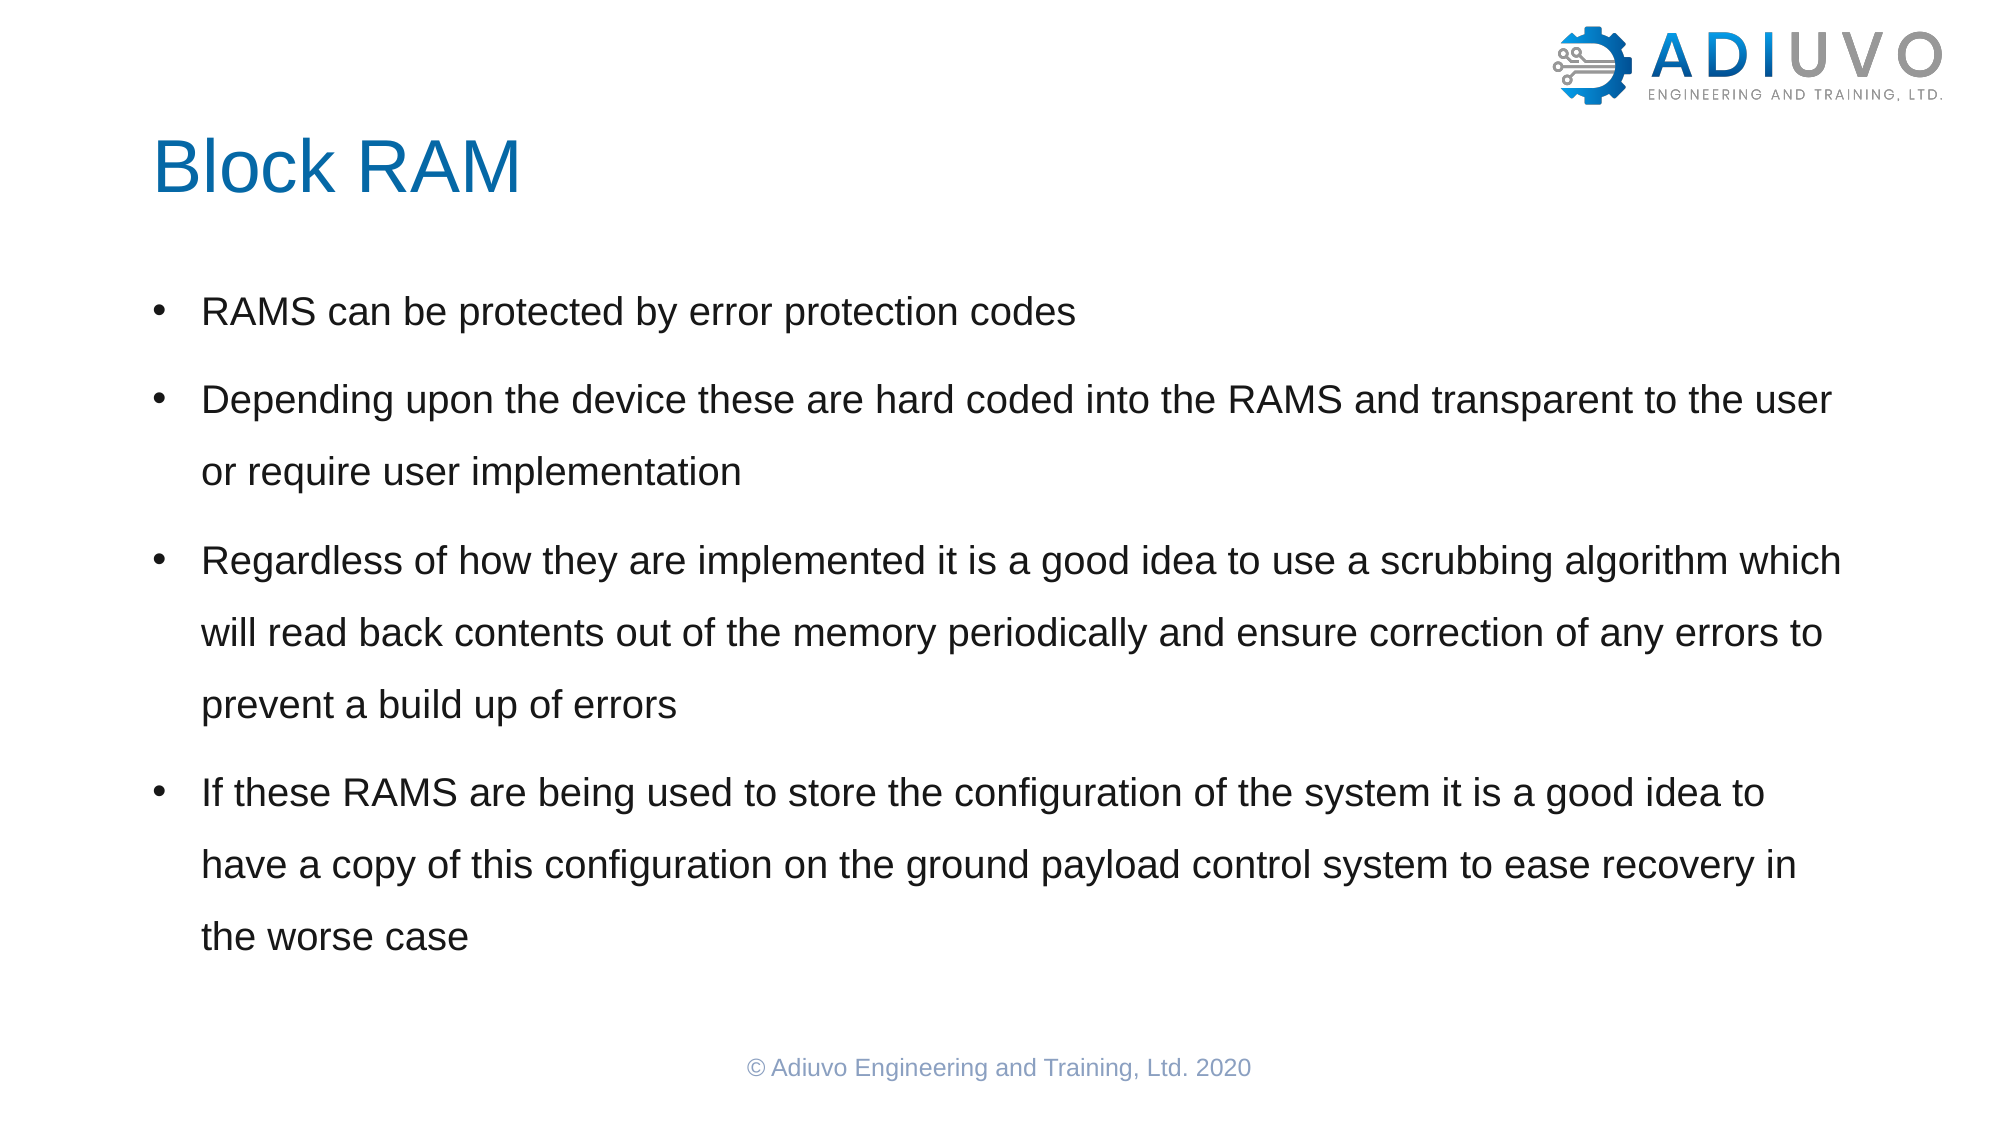

# Block RAM
RAMS can be protected by error protection codes
Depending upon the device these are hard coded into the RAMS and transparent to the user or require user implementation
Regardless of how they are implemented it is a good idea to use a scrubbing algorithm which will read back contents out of the memory periodically and ensure correction of any errors to prevent a build up of errors
If these RAMS are being used to store the configuration of the system it is a good idea to have a copy of this configuration on the ground payload control system to ease recovery in the worse case
© Adiuvo Engineering and Training, Ltd. 2020